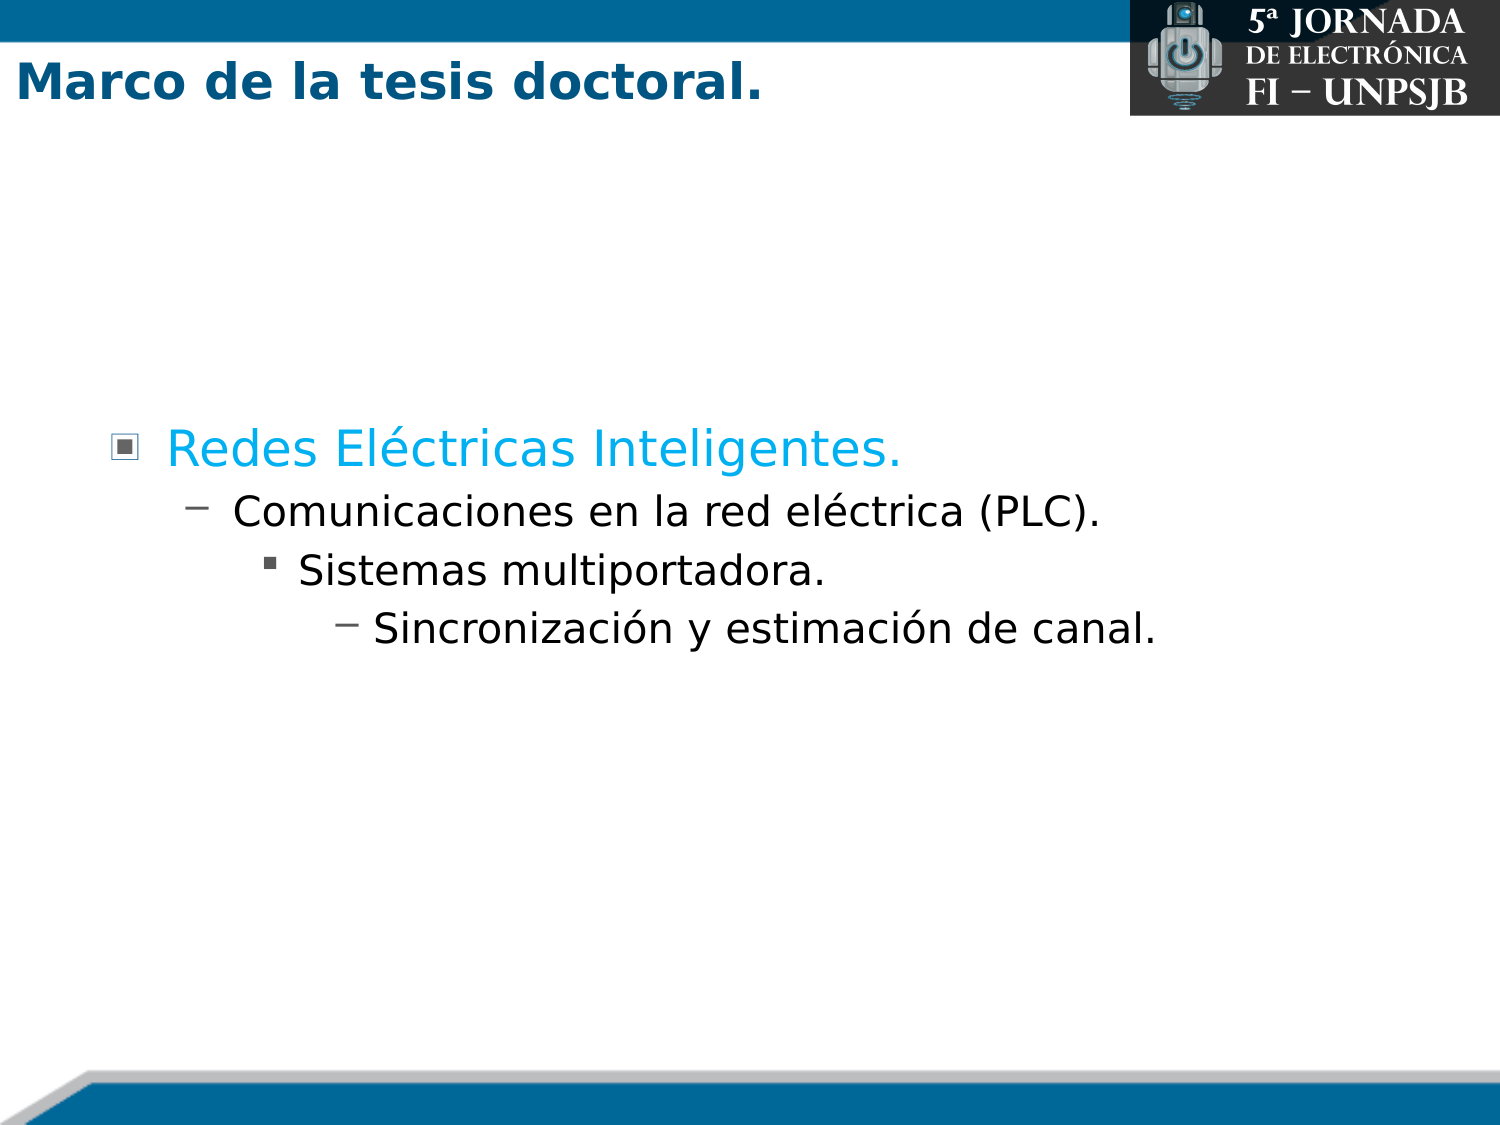

# Marco de la tesis doctoral.

Redes Eléctricas Inteligentes.
Comunicaciones en la red eléctrica (PLC).
Sistemas multiportadora.
Sincronización y estimación de canal.